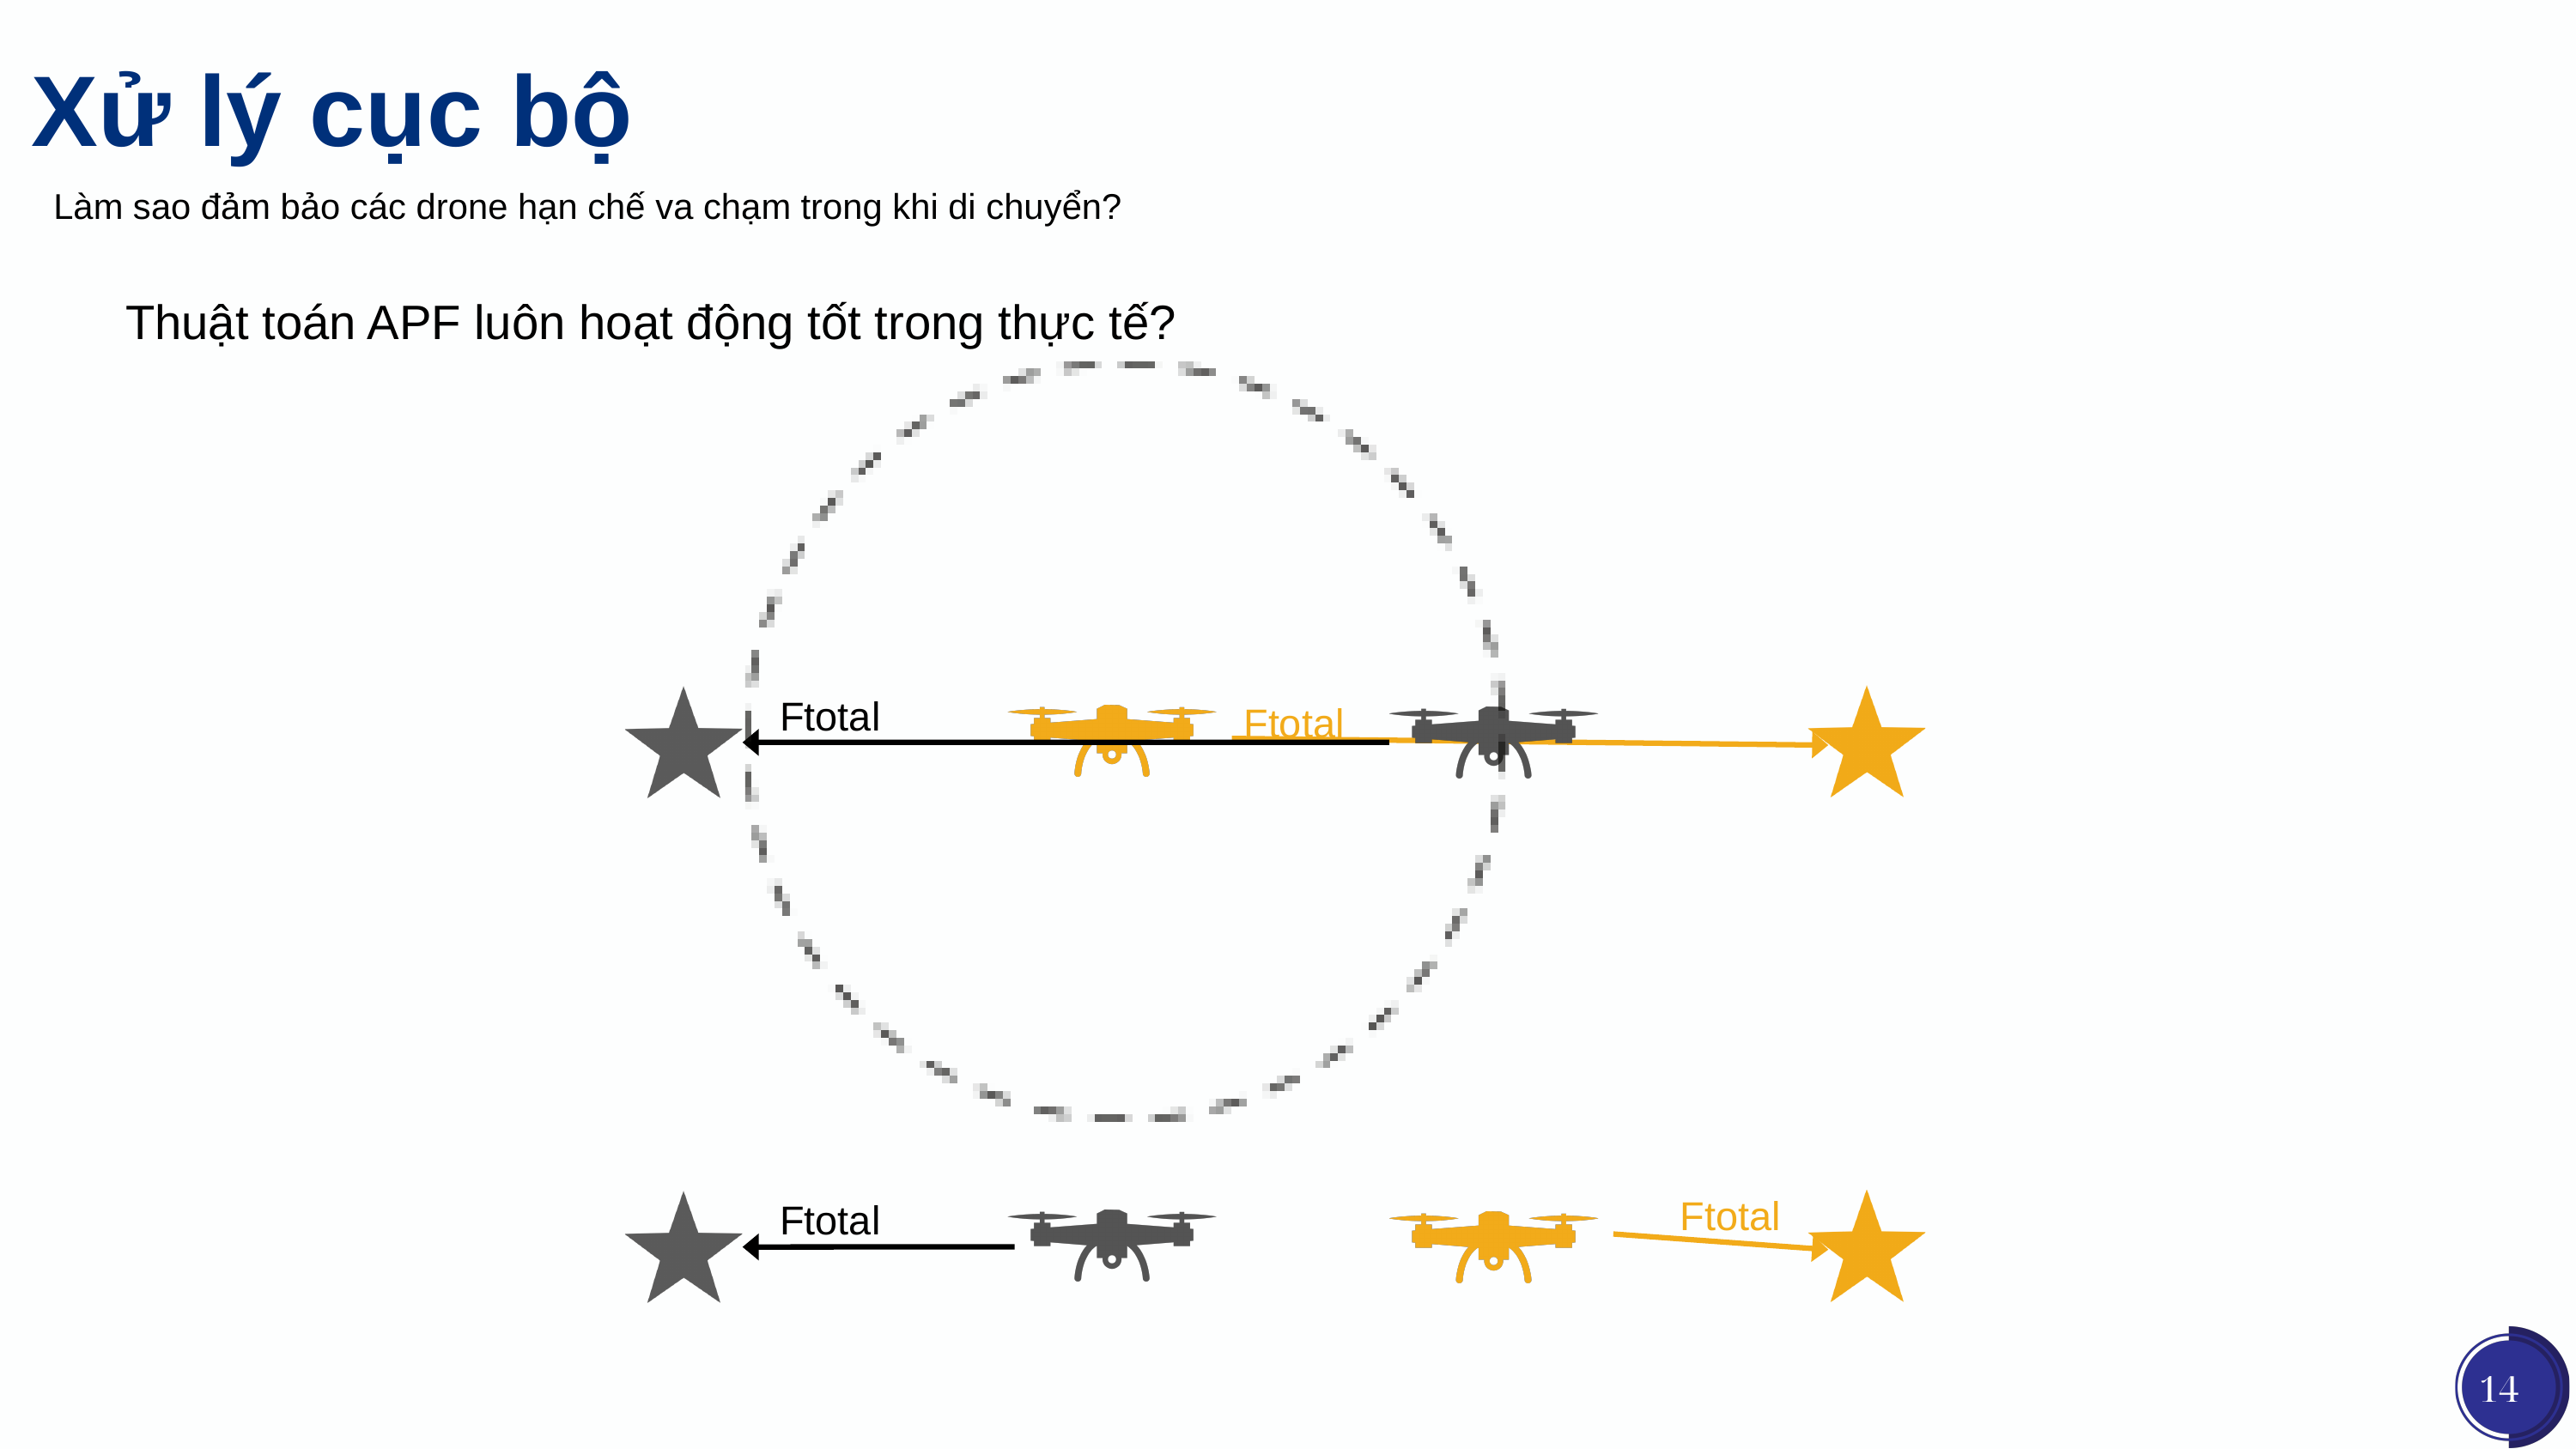

Xử lý cục bộ
Làm sao đảm bảo các drone hạn chế va chạm trong khi di chuyển?
Thuật toán APF luôn hoạt động tốt trong thực tế?

Ftotal

Ftotal

Ftotal
Ftotal

14